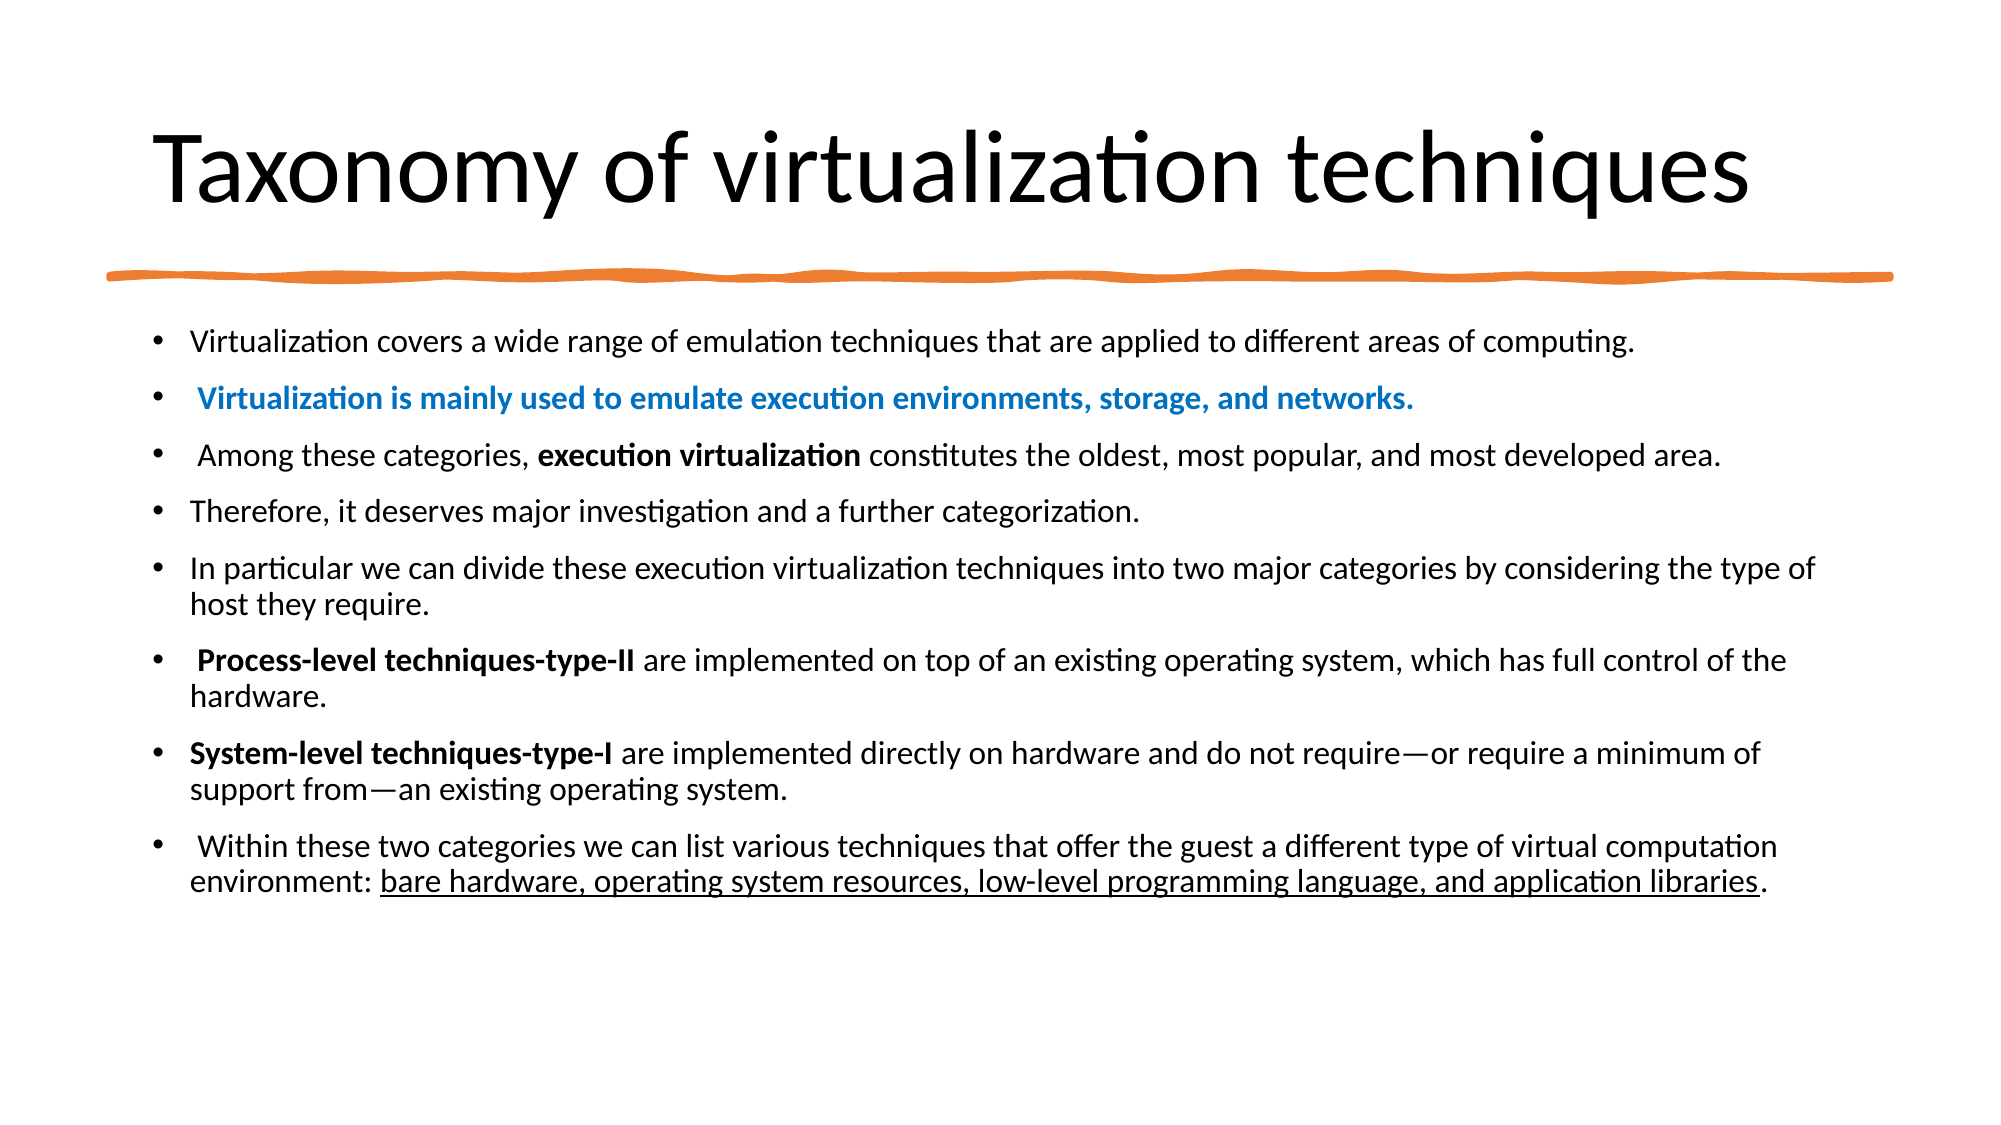

# Taxonomy of virtualization techniques

Virtualization covers a wide range of emulation techniques that are applied to different areas of computing.
 Virtualization is mainly used to emulate execution environments, storage, and networks.
 Among these categories, execution virtualization constitutes the oldest, most popular, and most developed area.
Therefore, it deserves major investigation and a further categorization.
In particular we can divide these execution virtualization techniques into two major categories by considering the type of host they require.
 Process-level techniques-type-II are implemented on top of an existing operating system, which has full control of the hardware.
System-level techniques-type-I are implemented directly on hardware and do not require—or require a minimum of support from—an existing operating system.
 Within these two categories we can list various techniques that offer the guest a different type of virtual computation environment: bare hardware, operating system resources, low-level programming language, and application libraries.